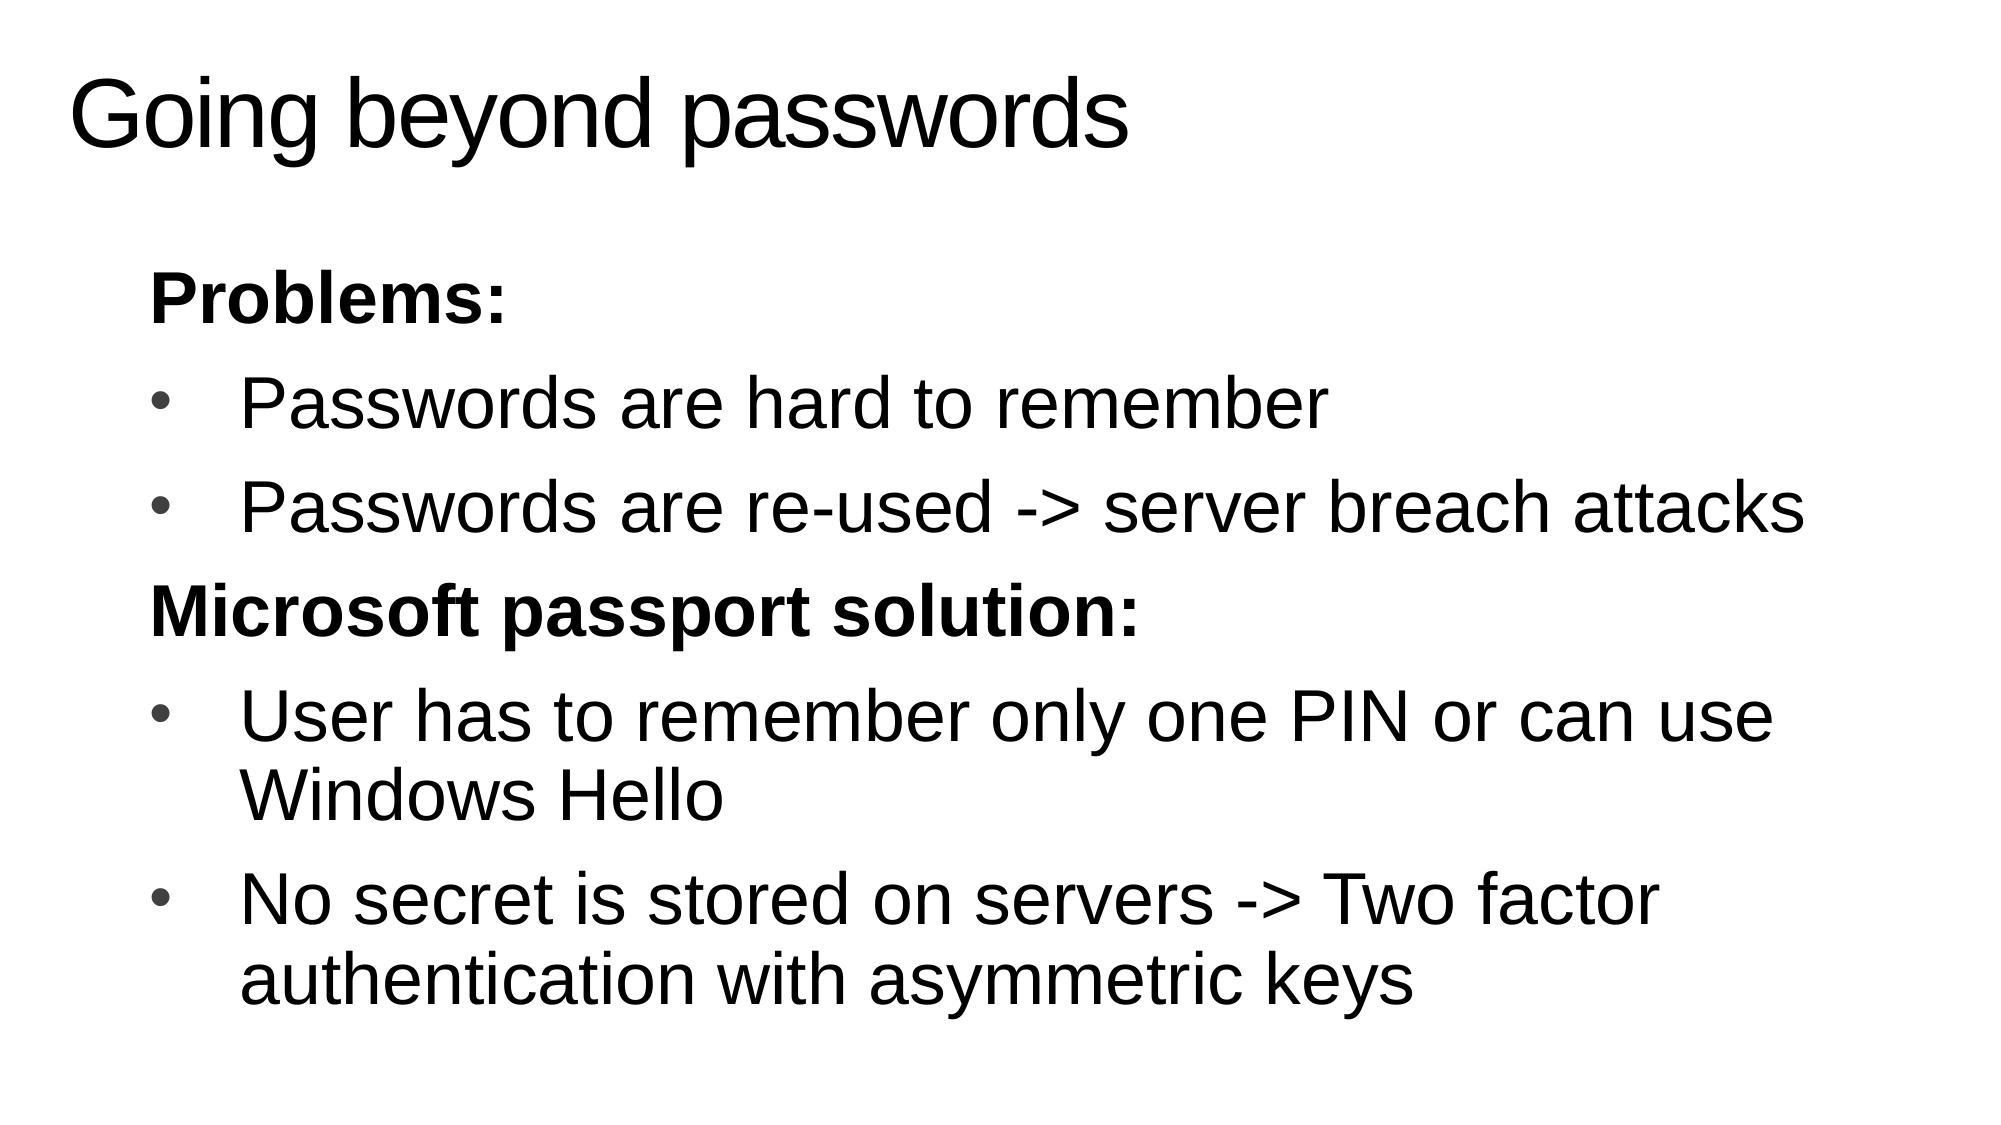

# Going beyond passwords
Problems:
Passwords are hard to remember
Passwords are re-used -> server breach attacks
Microsoft passport solution:
User has to remember only one PIN or can use Windows Hello
No secret is stored on servers -> Two factor authentication with asymmetric keys